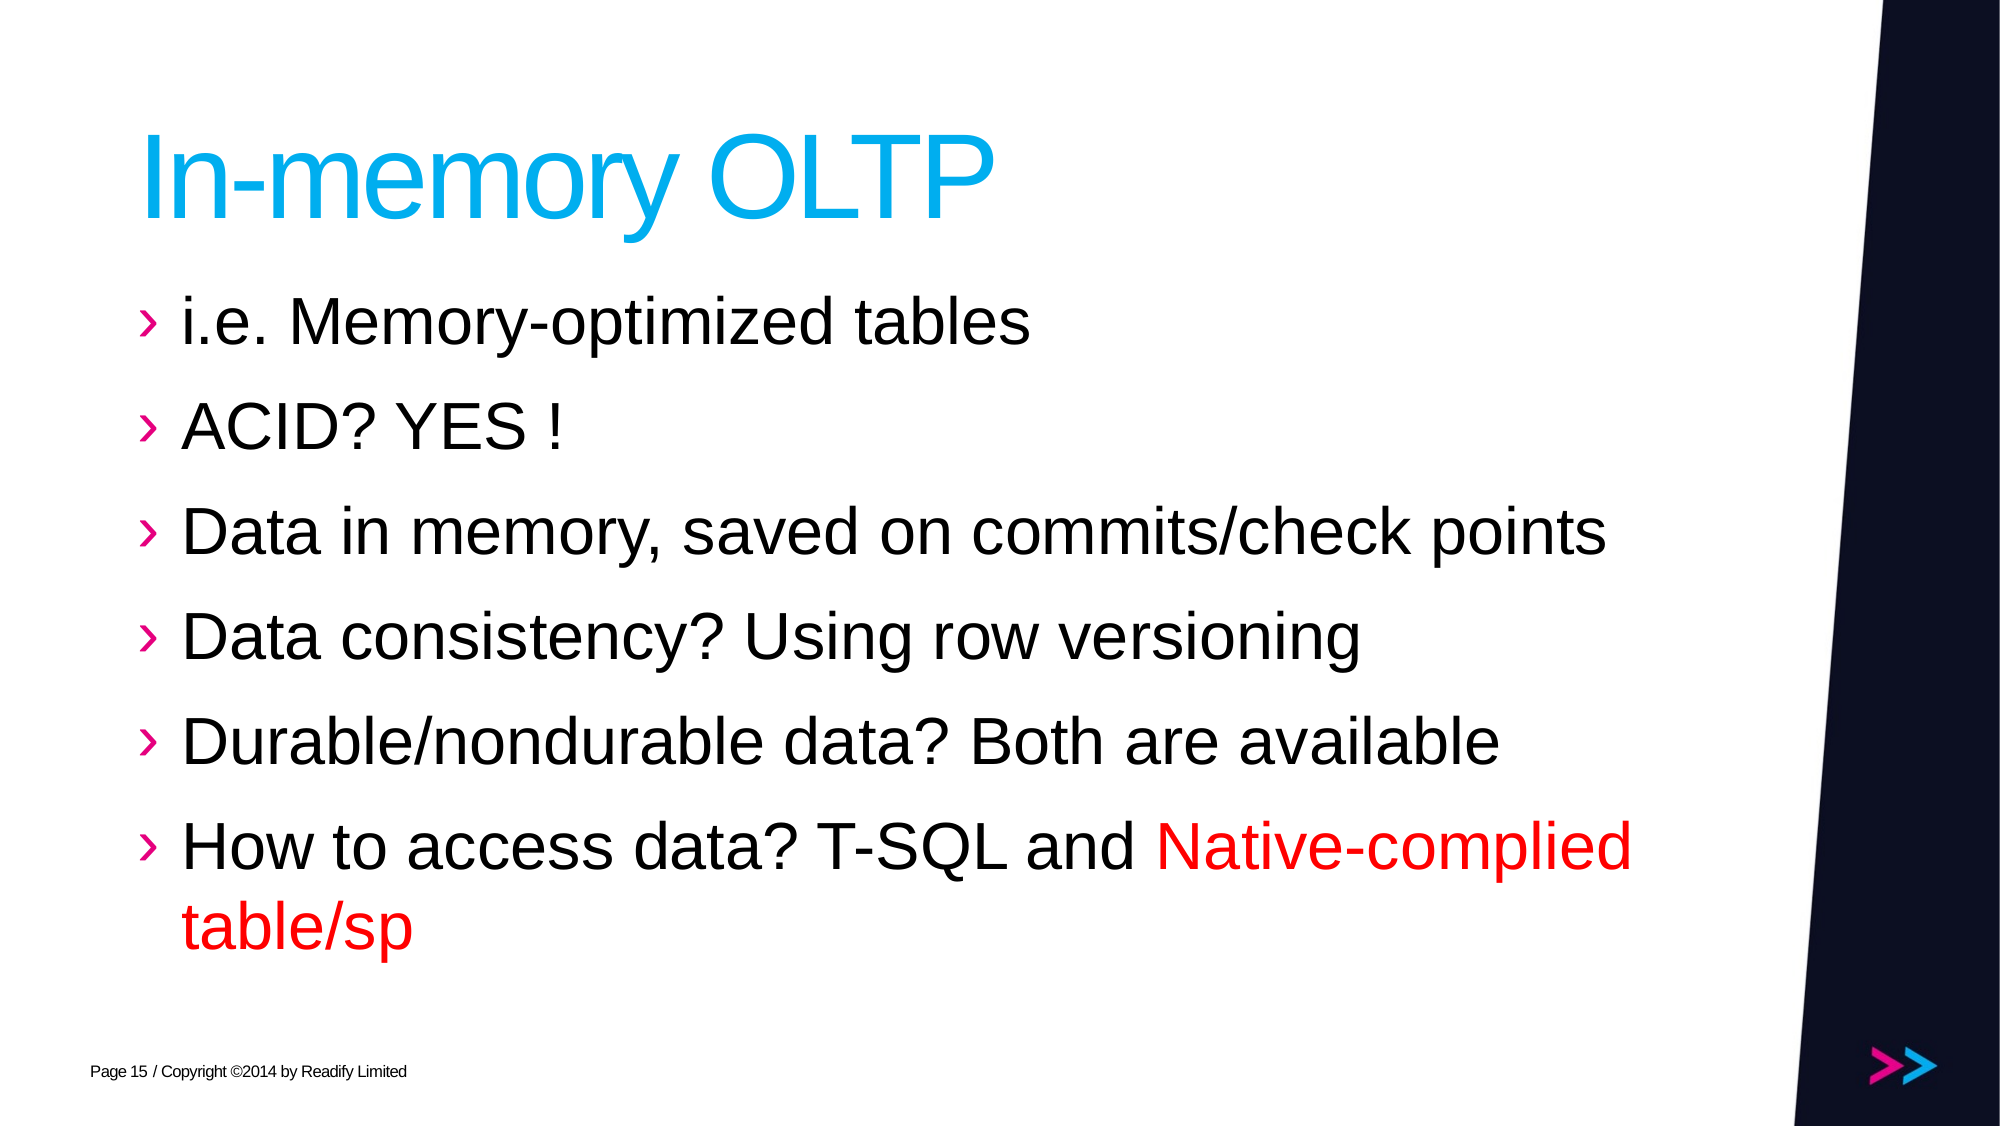

# In-memory OLTP
i.e. Memory-optimized tables
ACID? YES !
Data in memory, saved on commits/check points
Data consistency? Using row versioning
Durable/nondurable data? Both are available
How to access data? T-SQL and Native-complied table/sp
15
/ Copyright ©2014 by Readify Limited